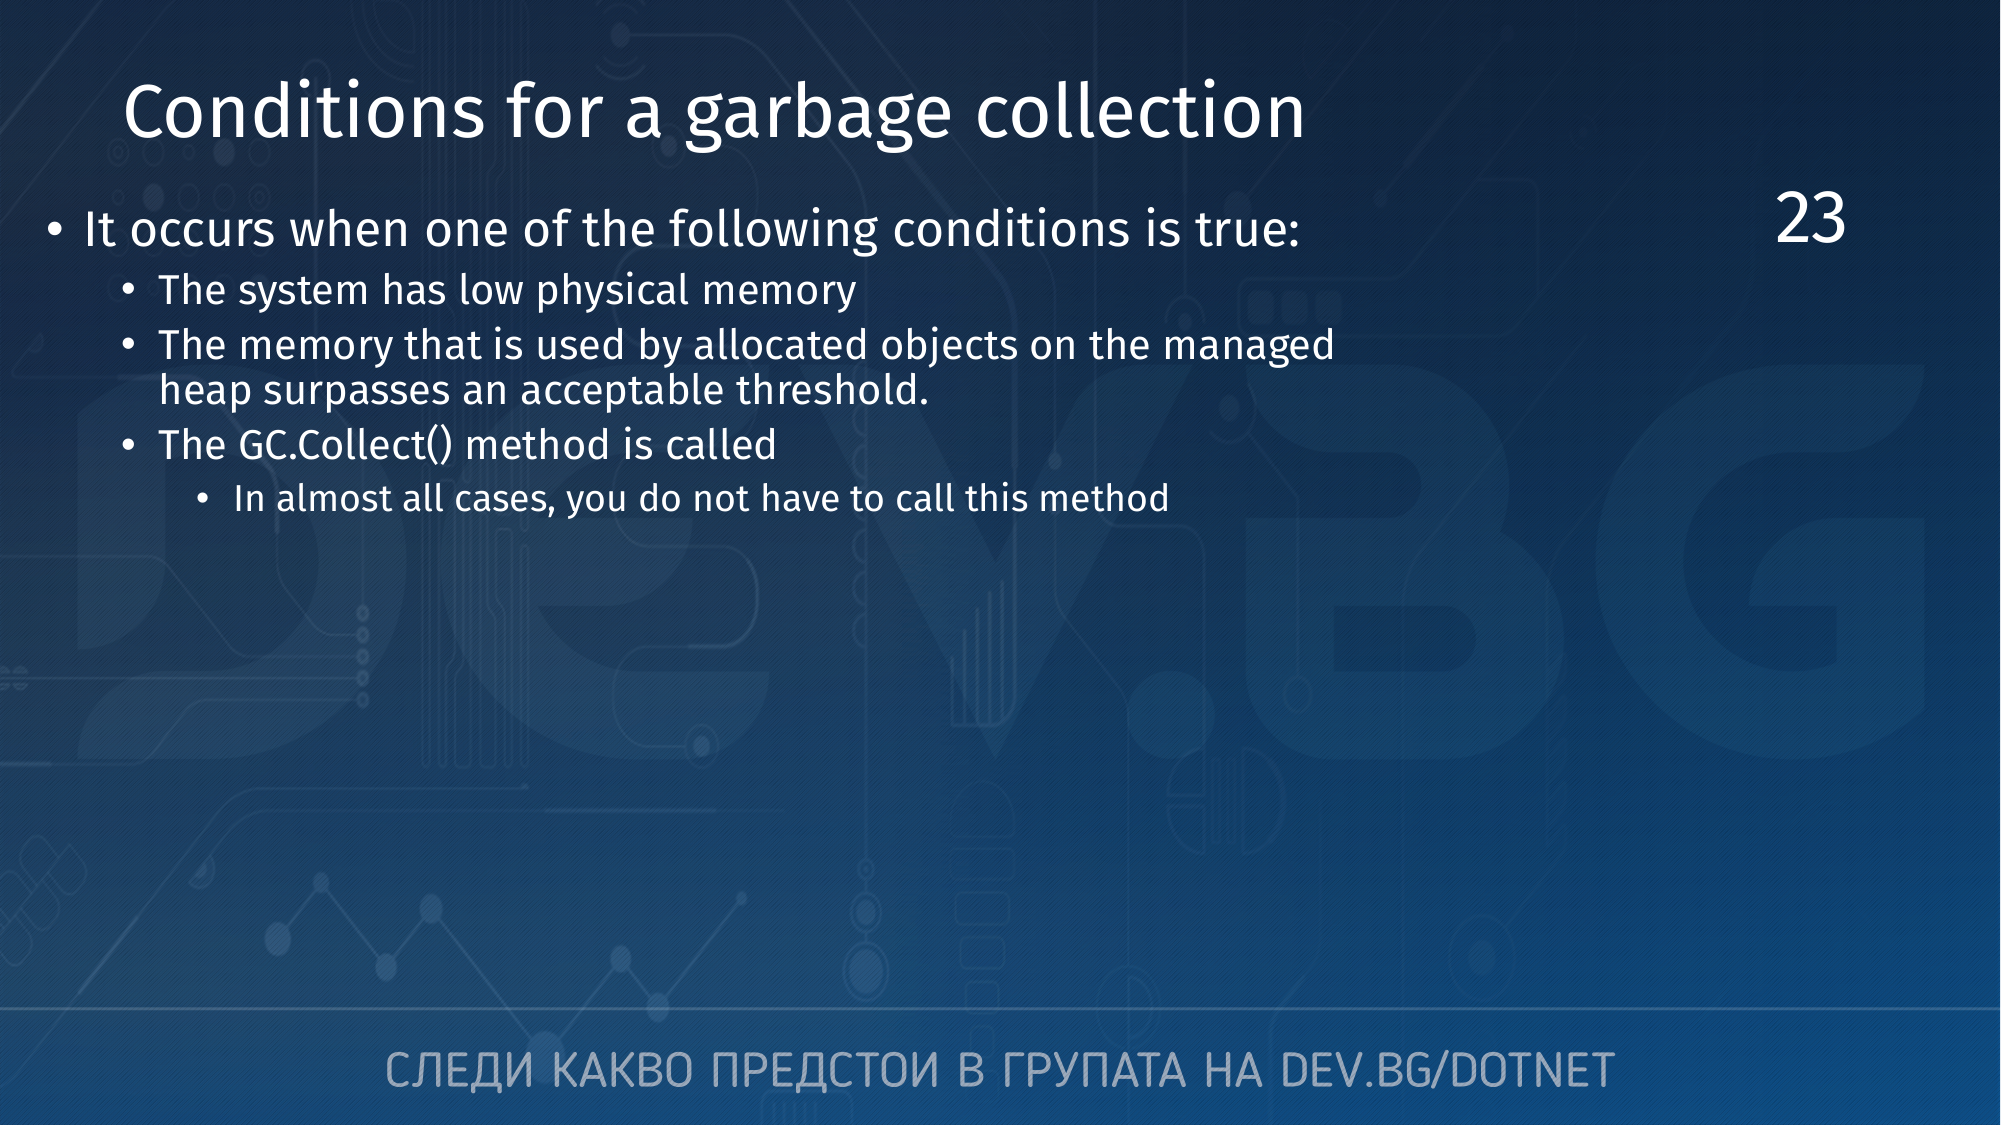

# Conditions for a garbage collection
23
It occurs when one of the following conditions is true:
The system has low physical memory
The memory that is used by allocated objects on the managed
heap surpasses an acceptable threshold.
The GC.Collect() method is called
In almost all cases, you do not have to call this method